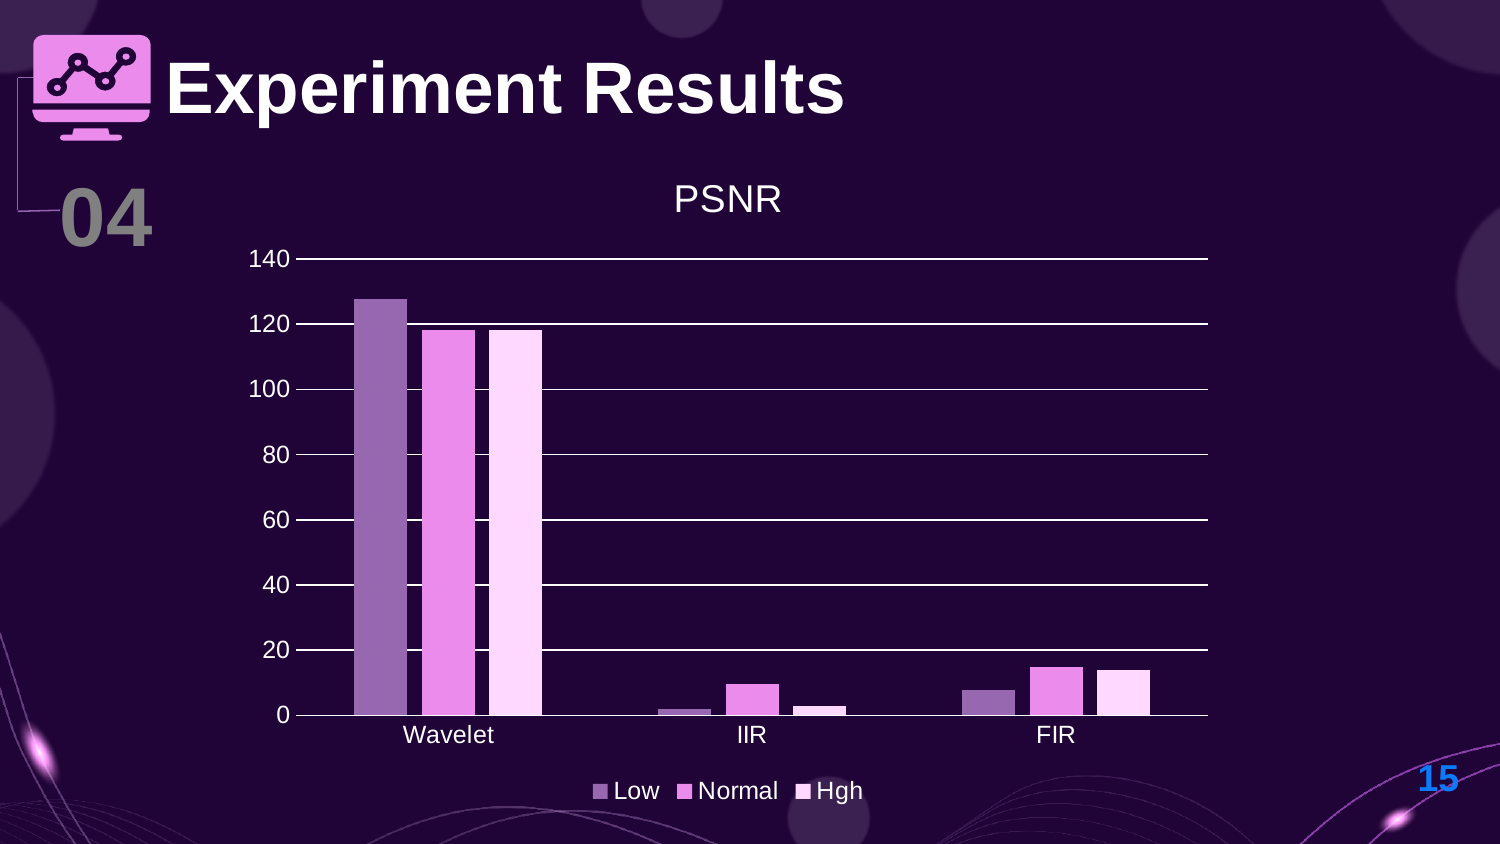

# Experiment Results

### Chart: PSNR

| Category | Low | Normal | Hgh |
|---|---|---|---|
| Wavelet | 127.73 | 118.07 | 118.06 |
| IIR | 1.935 | 9.761 | 2.94 |
| FIR | 7.704783 | 14.884338 | 13.776244 |
04
15